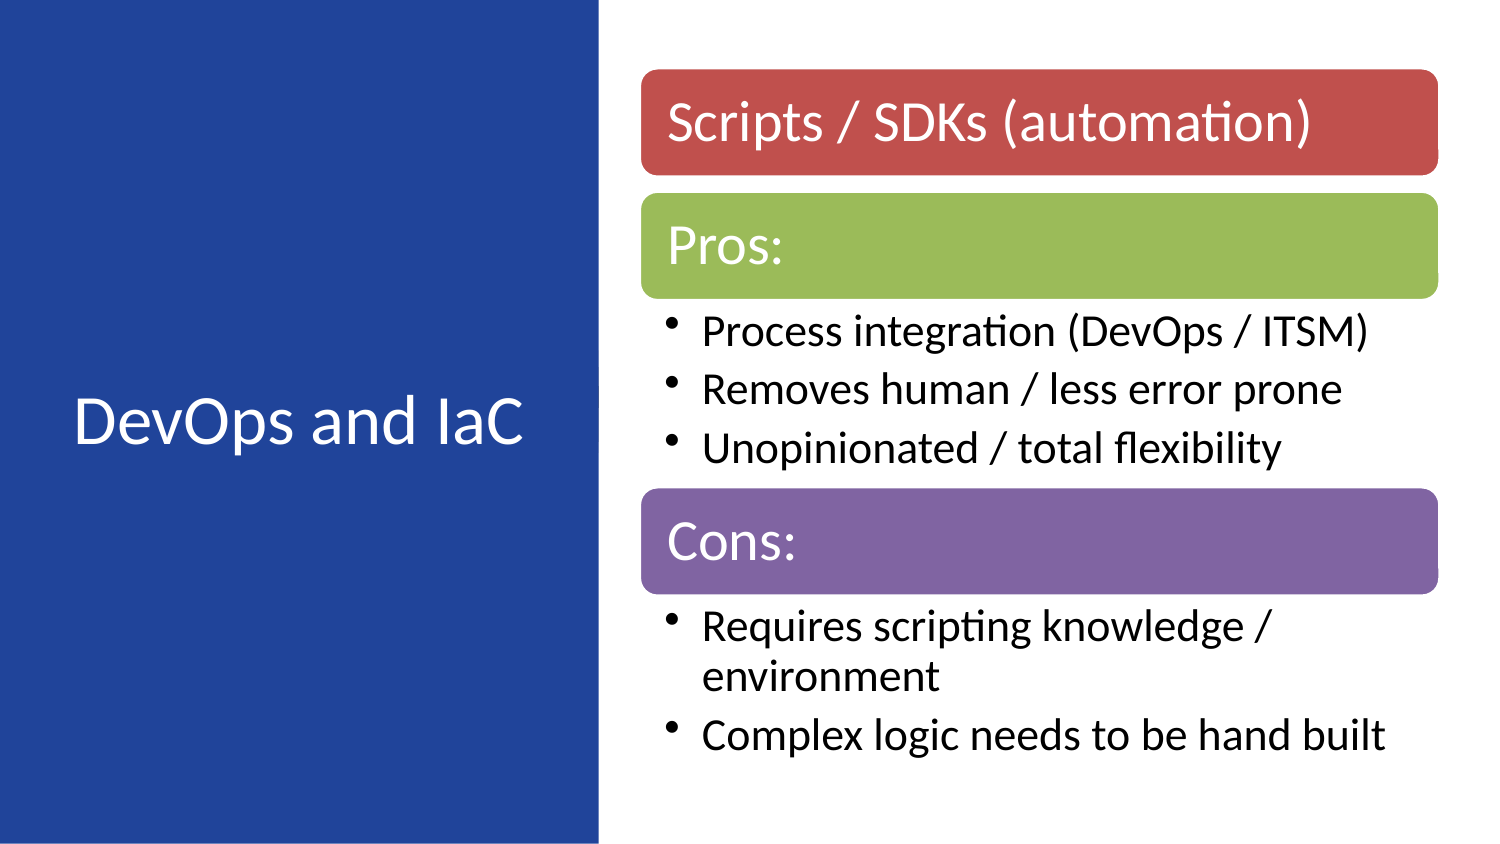

# DevOps and IaC

Scripts / SDKs (automation)
Pros:
Process integration (DevOps / ITSM)
Removes human / less error prone
Unopinionated / total flexibility
Cons:
Requires scripting knowledge / environment
Complex logic needs to be hand built